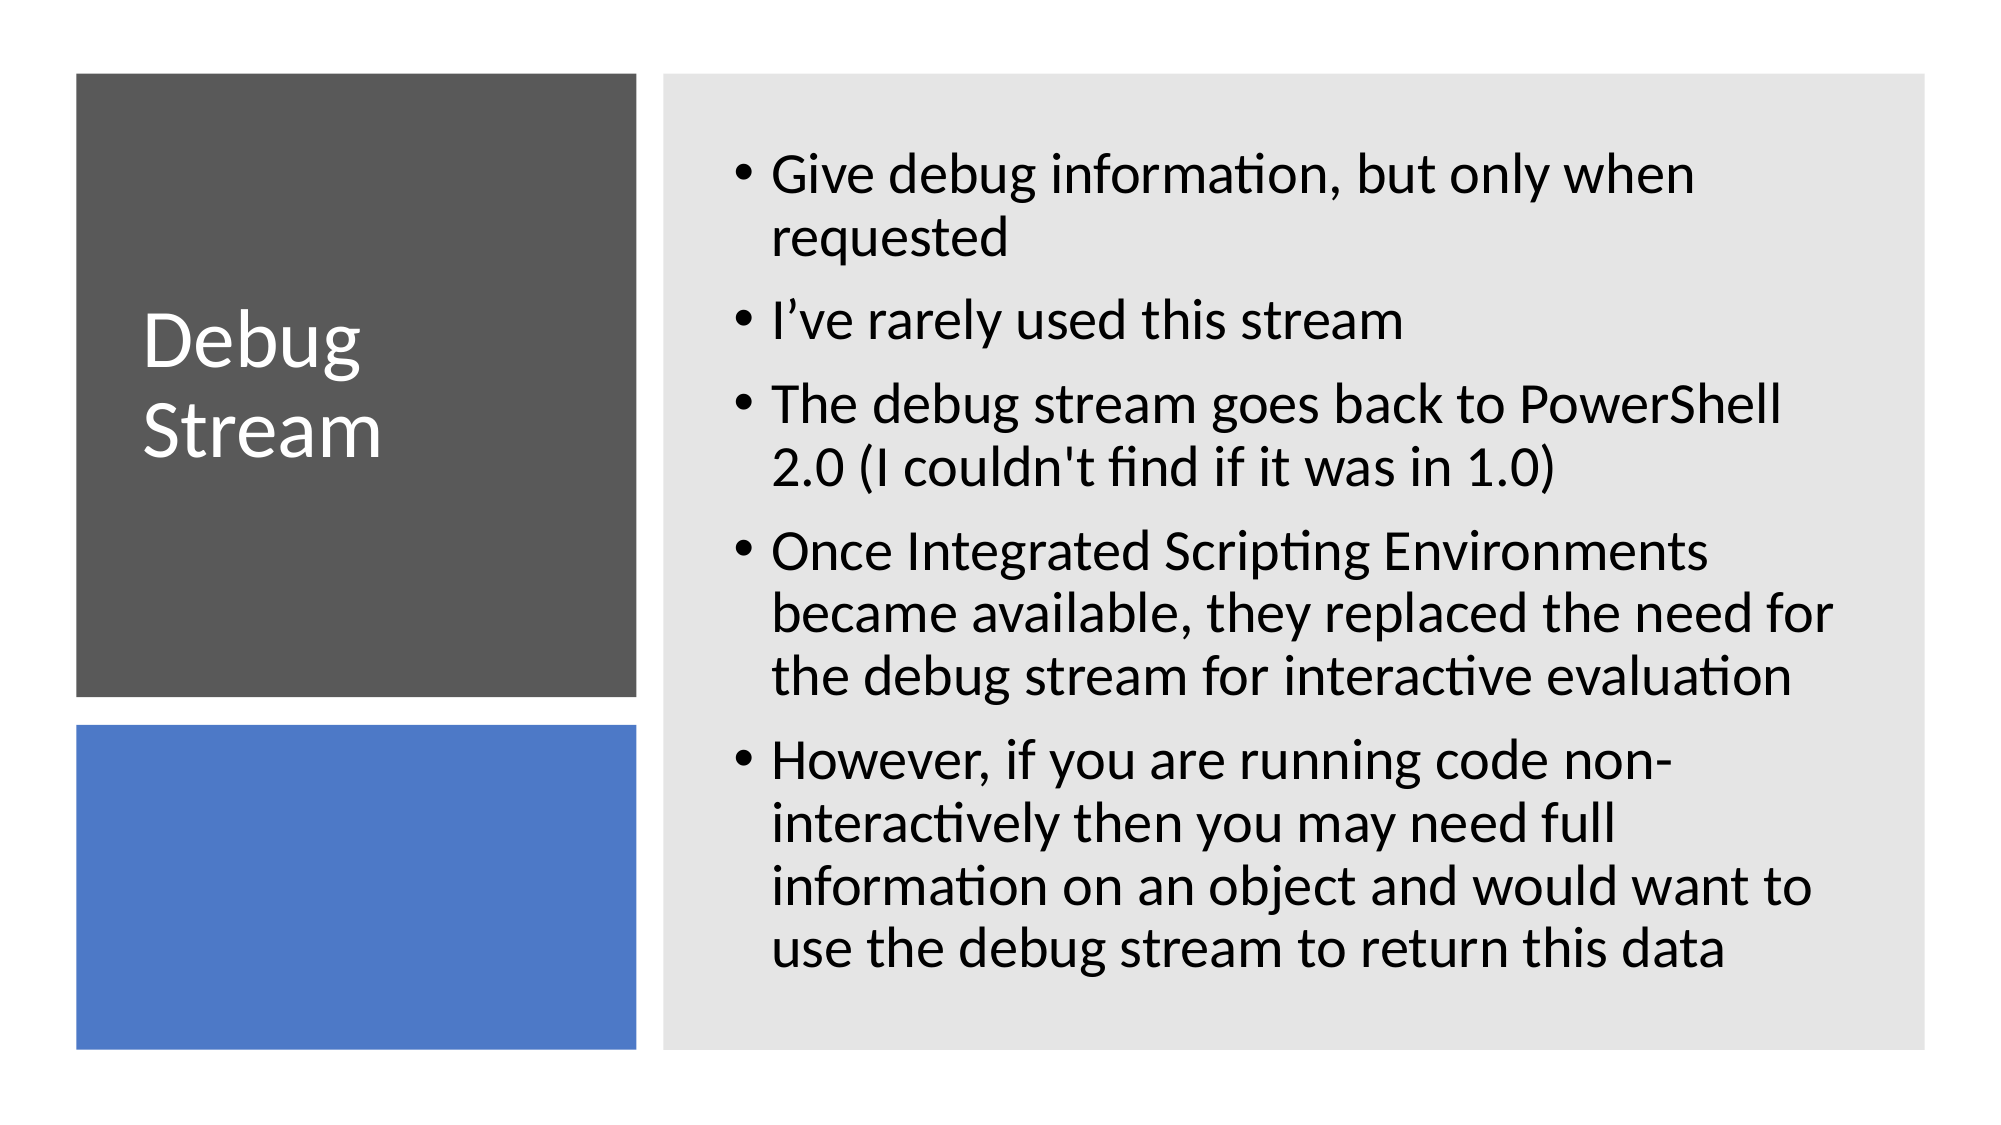

Give debug information, but only when requested
I’ve rarely used this stream
The debug stream goes back to PowerShell 2.0 (I couldn't find if it was in 1.0)
Once Integrated Scripting Environments became available, they replaced the need for the debug stream for interactive evaluation
However, if you are running code non-interactively then you may need full information on an object and would want to use the debug stream to return this data
# Debug Stream